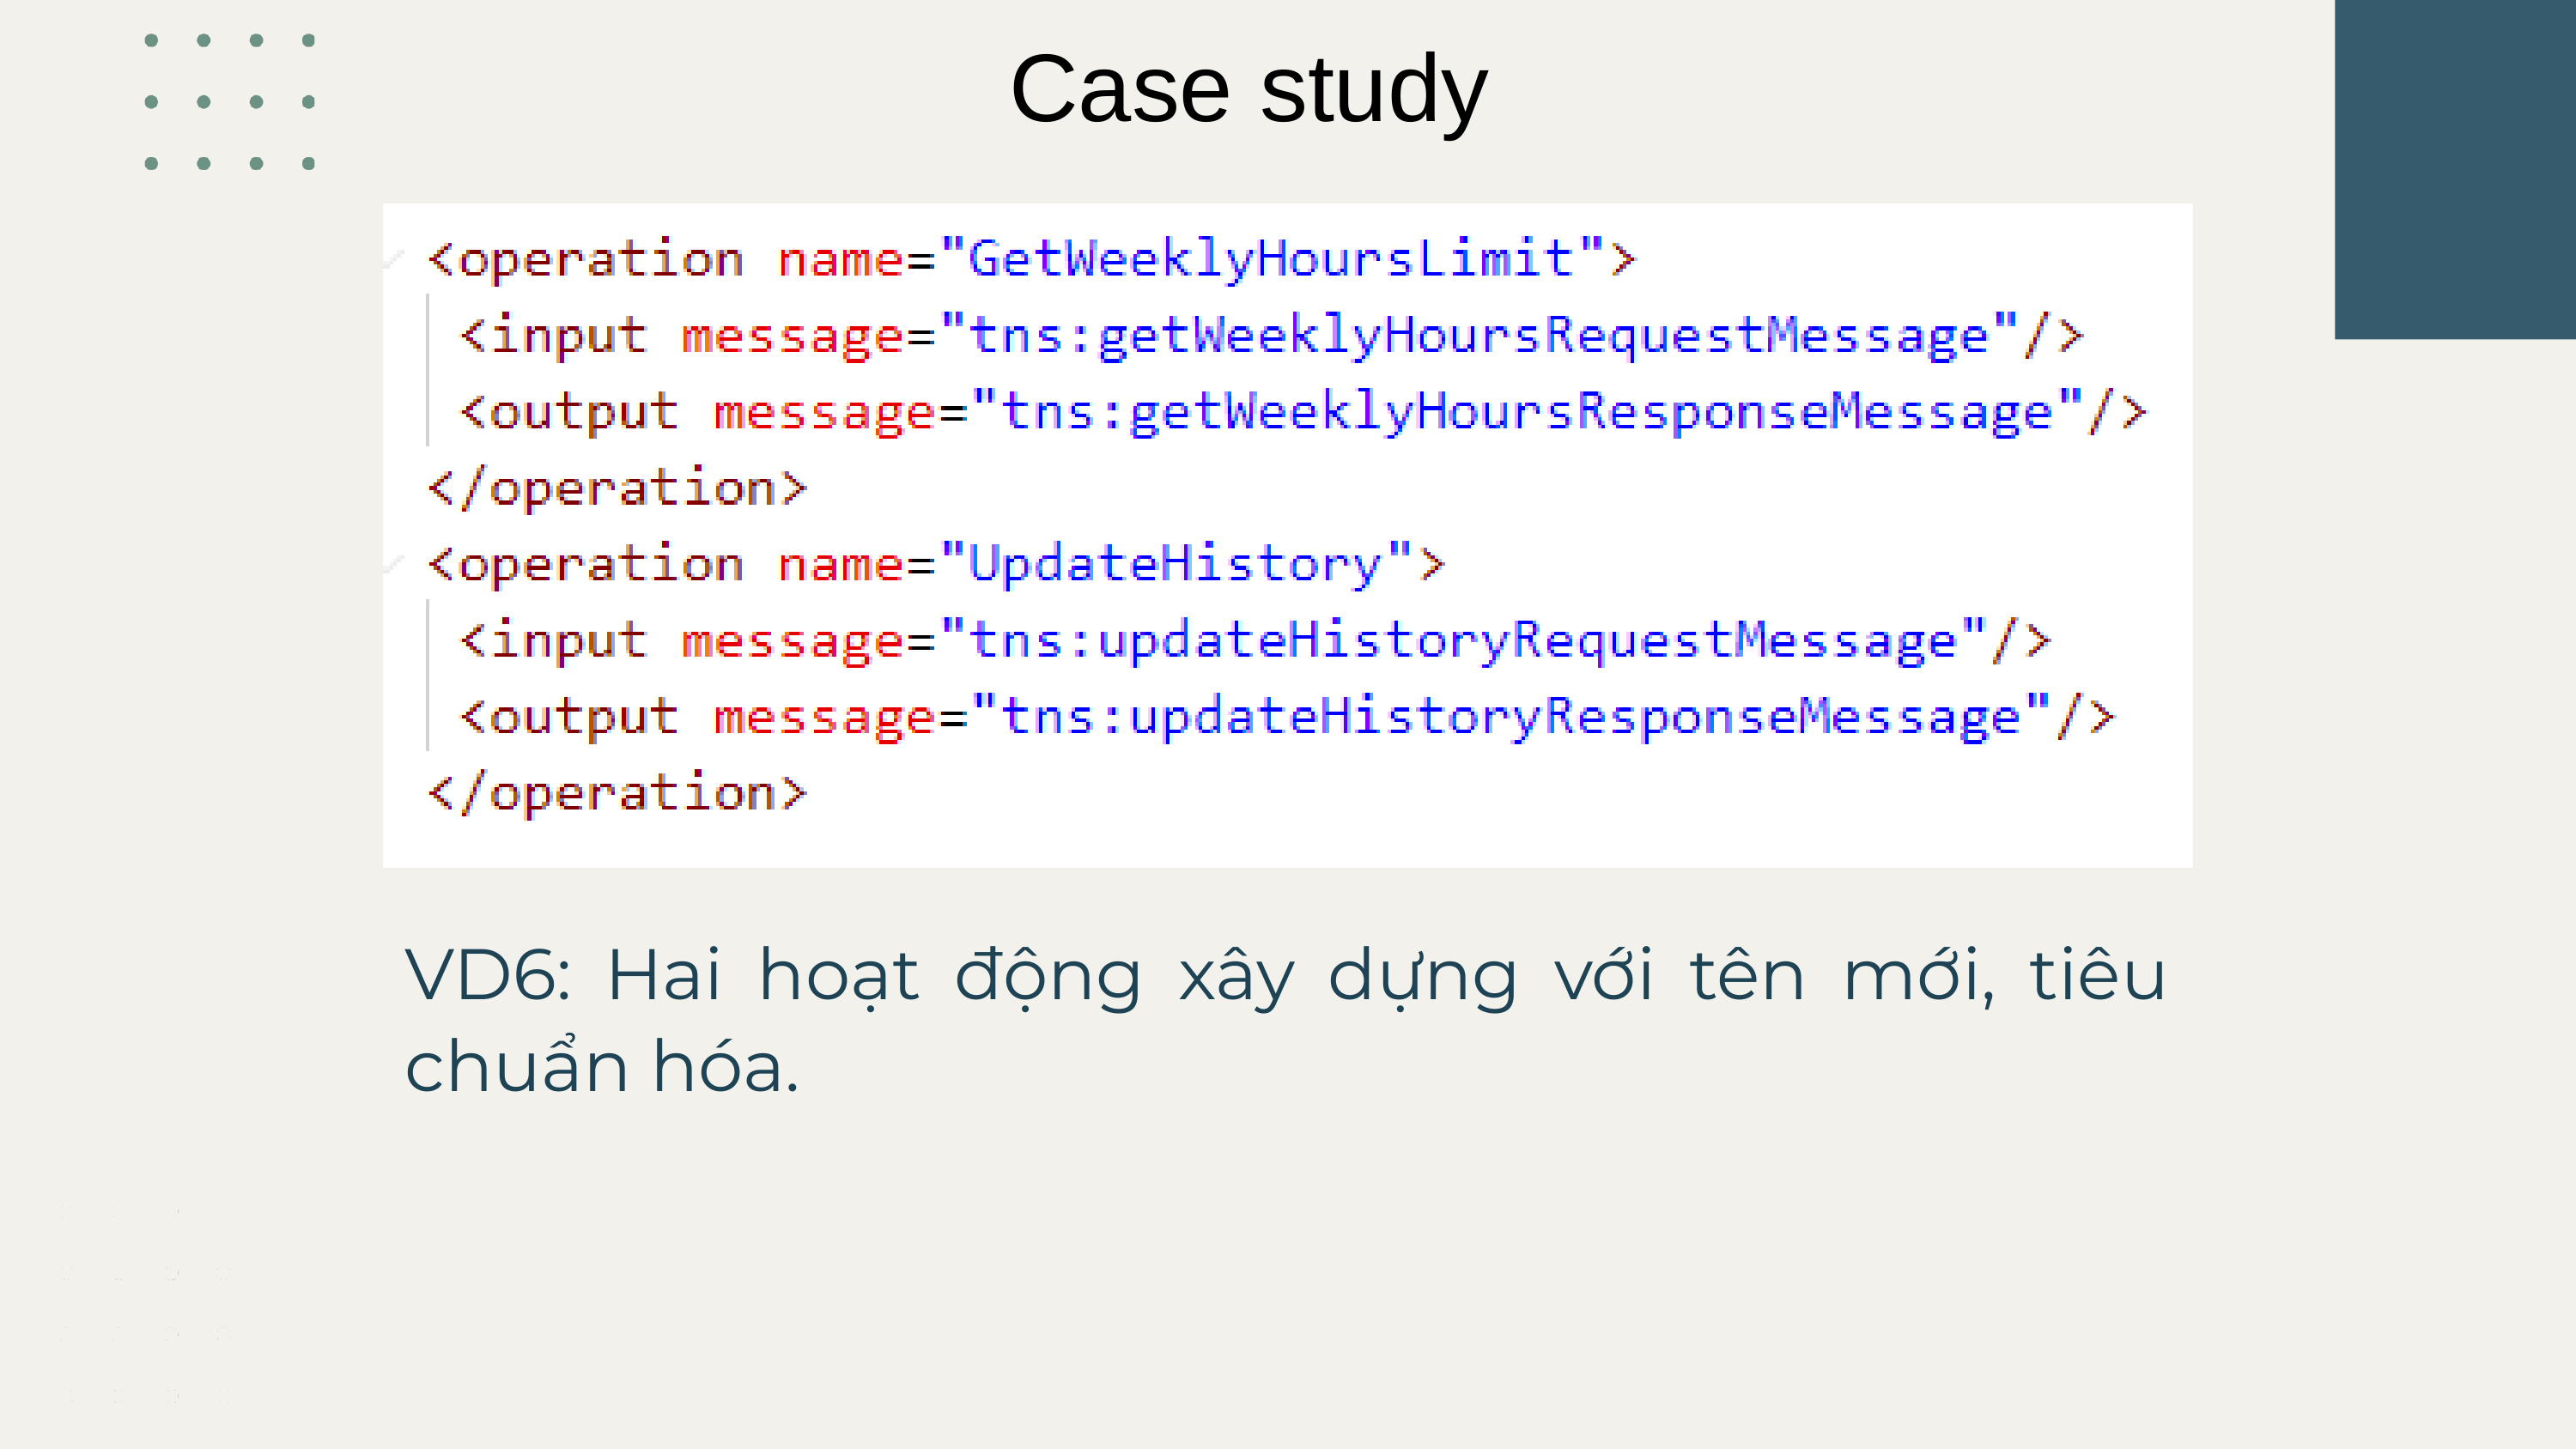

Case study

VD6: Hai hoạt động xây dựng với tên mới, tiêu chuẩn hóa.